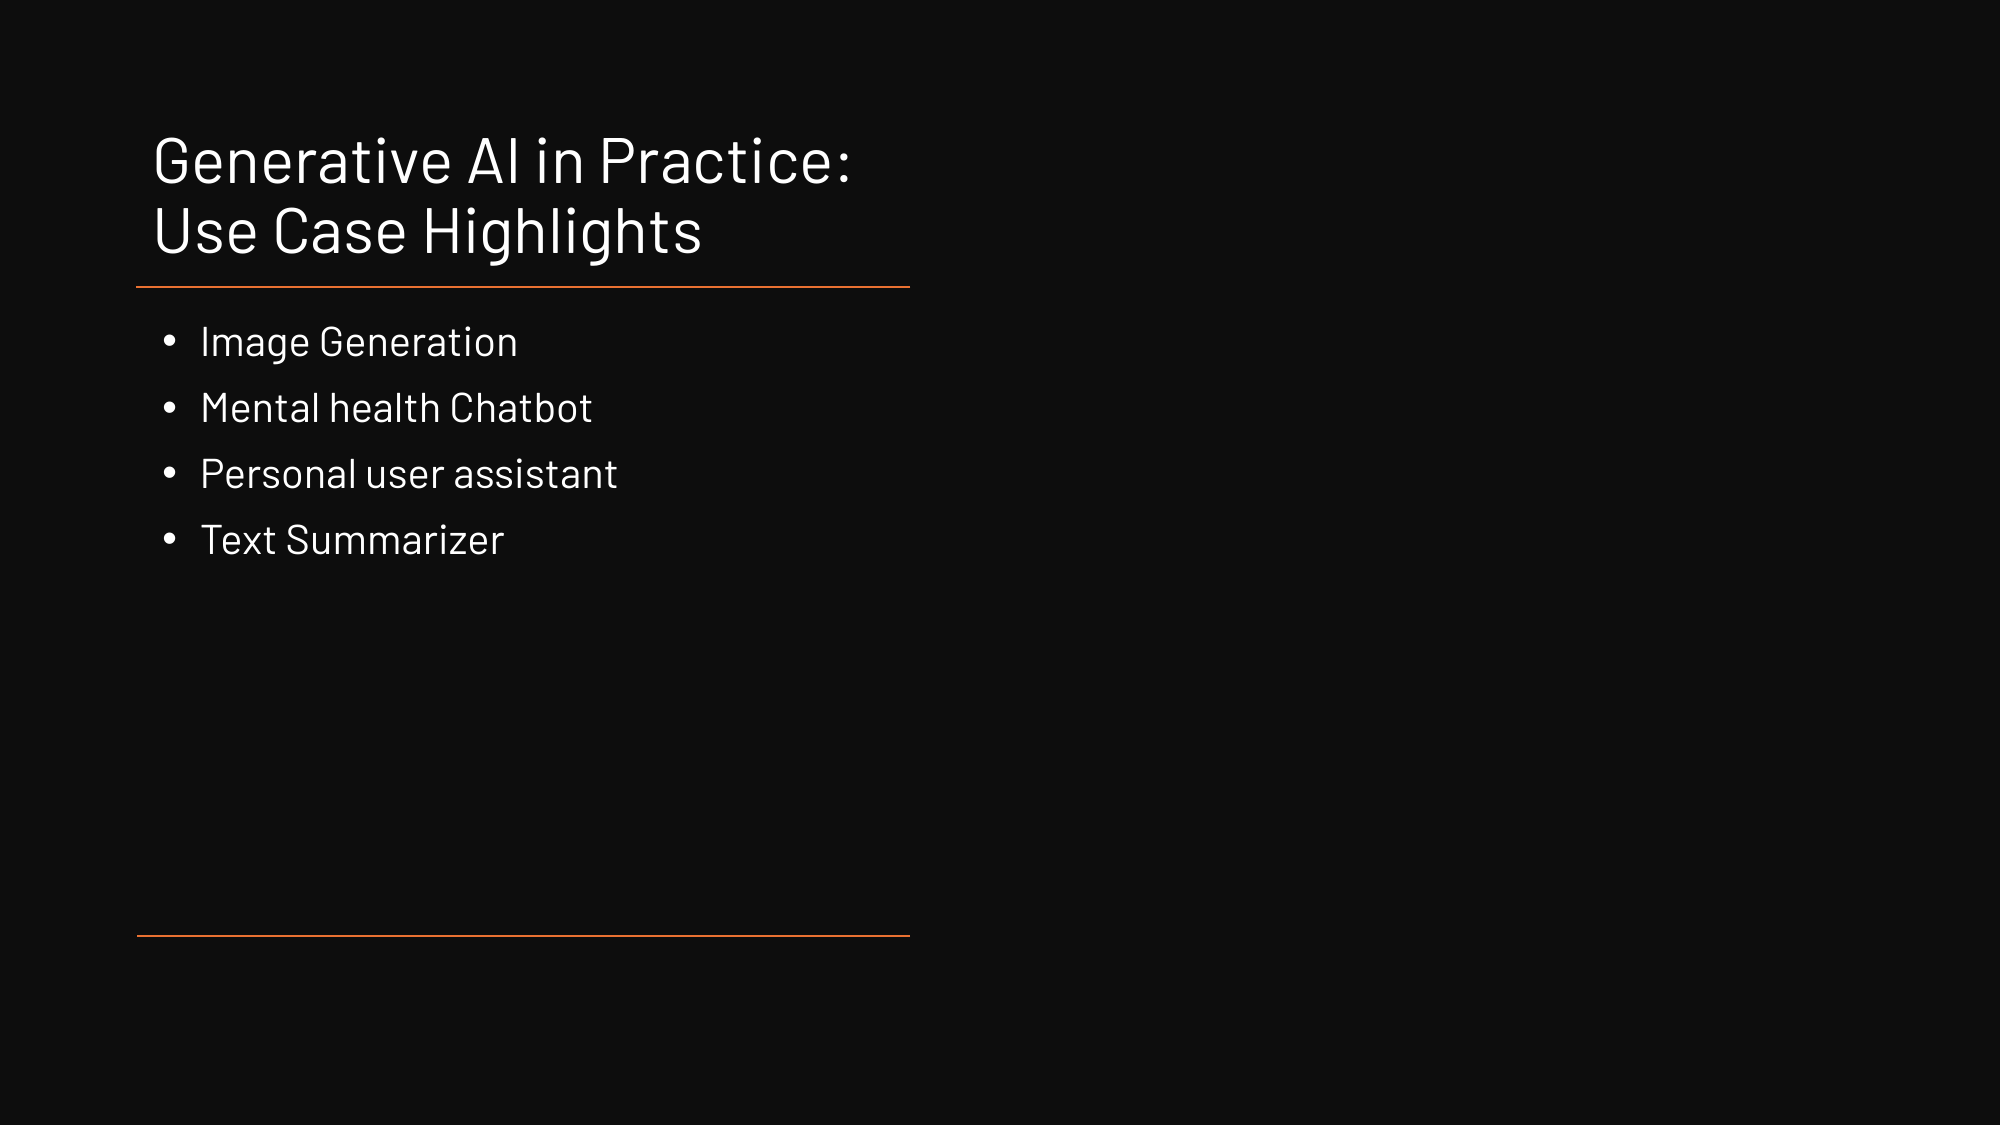

# Generative AI in Practice: Use Case Highlights
Image Generation
Mental health Chatbot
Personal user assistant
Text Summarizer